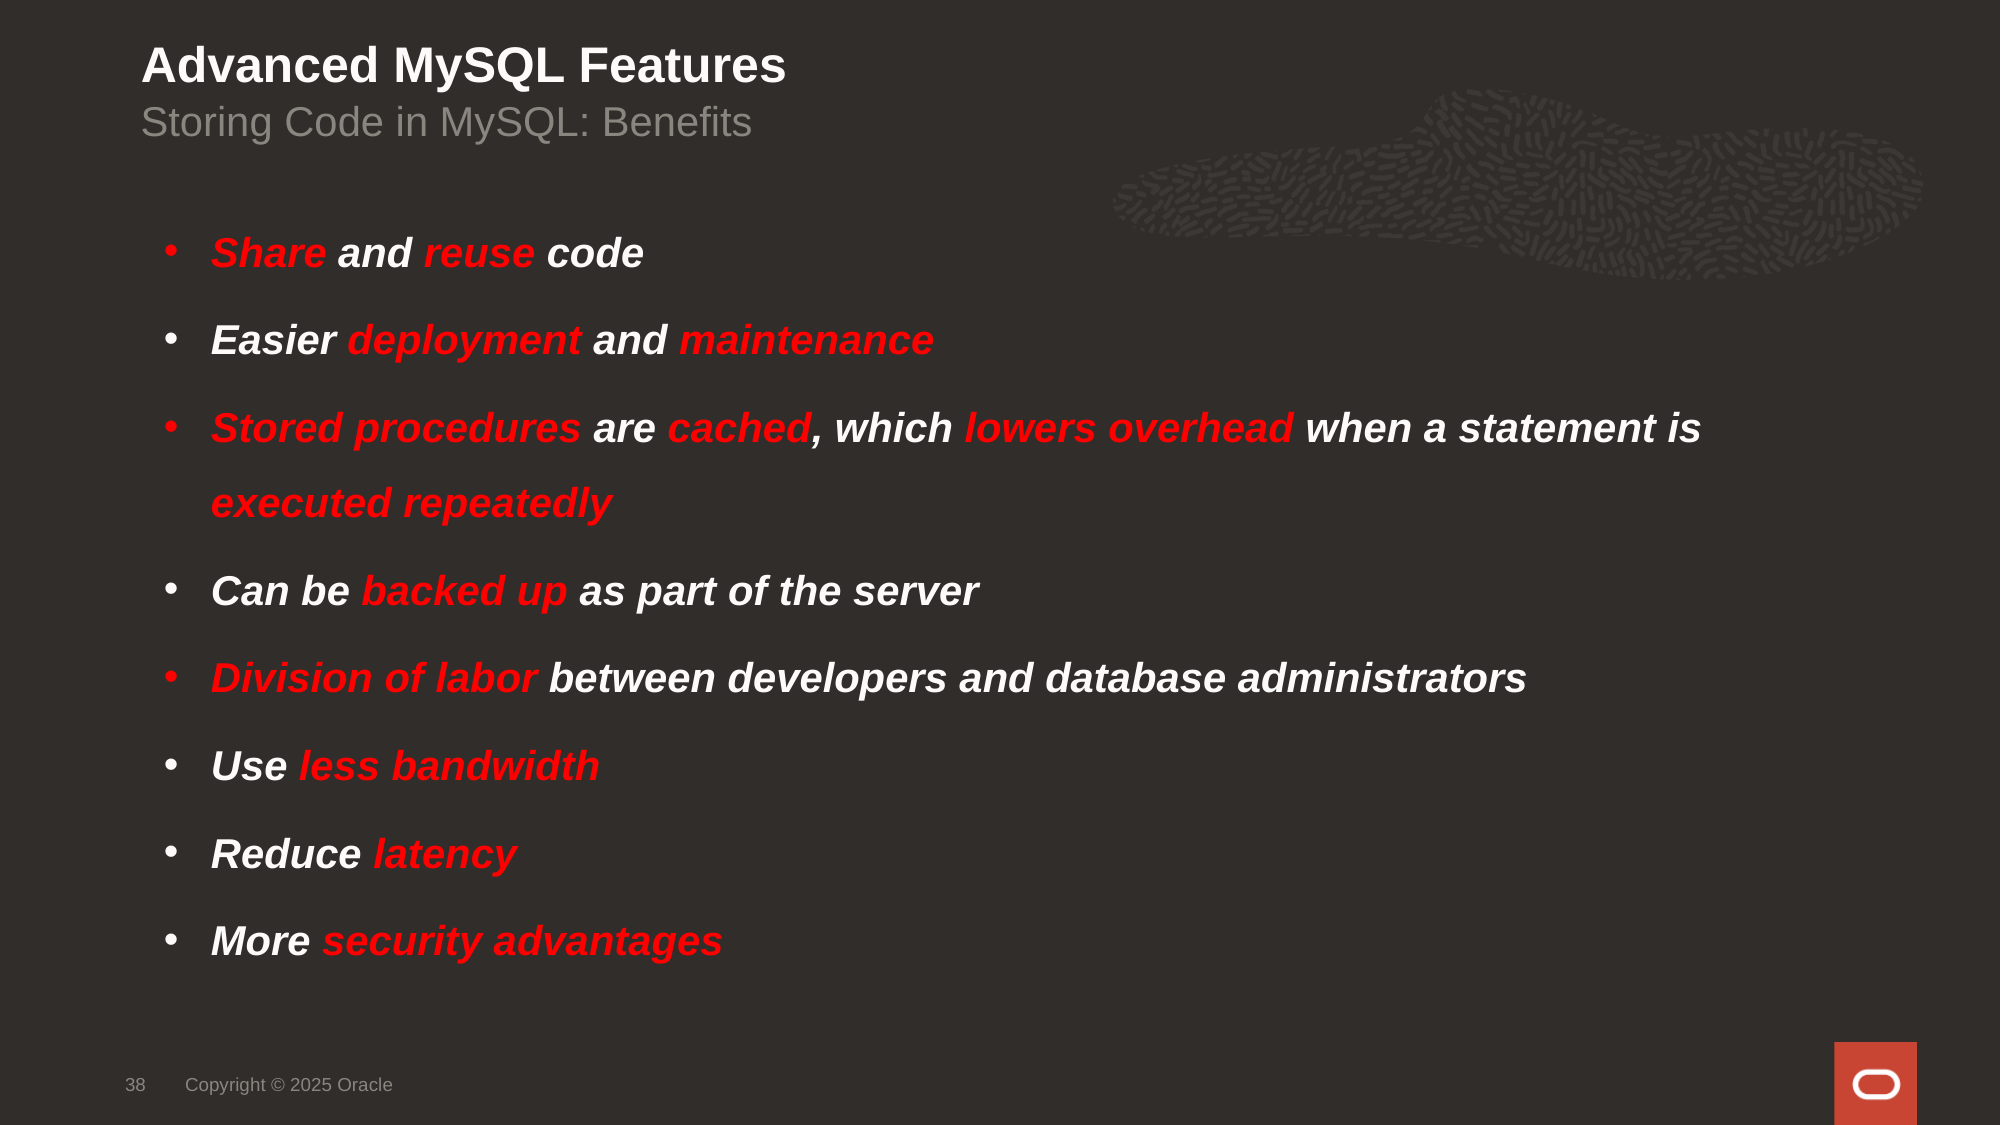

Advanced MySQL Features
Storing Code in MySQL: Benefits

Share and reuse code
Easier deployment and maintenance
Stored procedures are cached, which lowers overhead when a statement is executed repeatedly
Can be backed up as part of the server
Division of labor between developers and database administrators
Use less bandwidth
Reduce latency
More security advantages

38
Copyright © 2025 Oracle